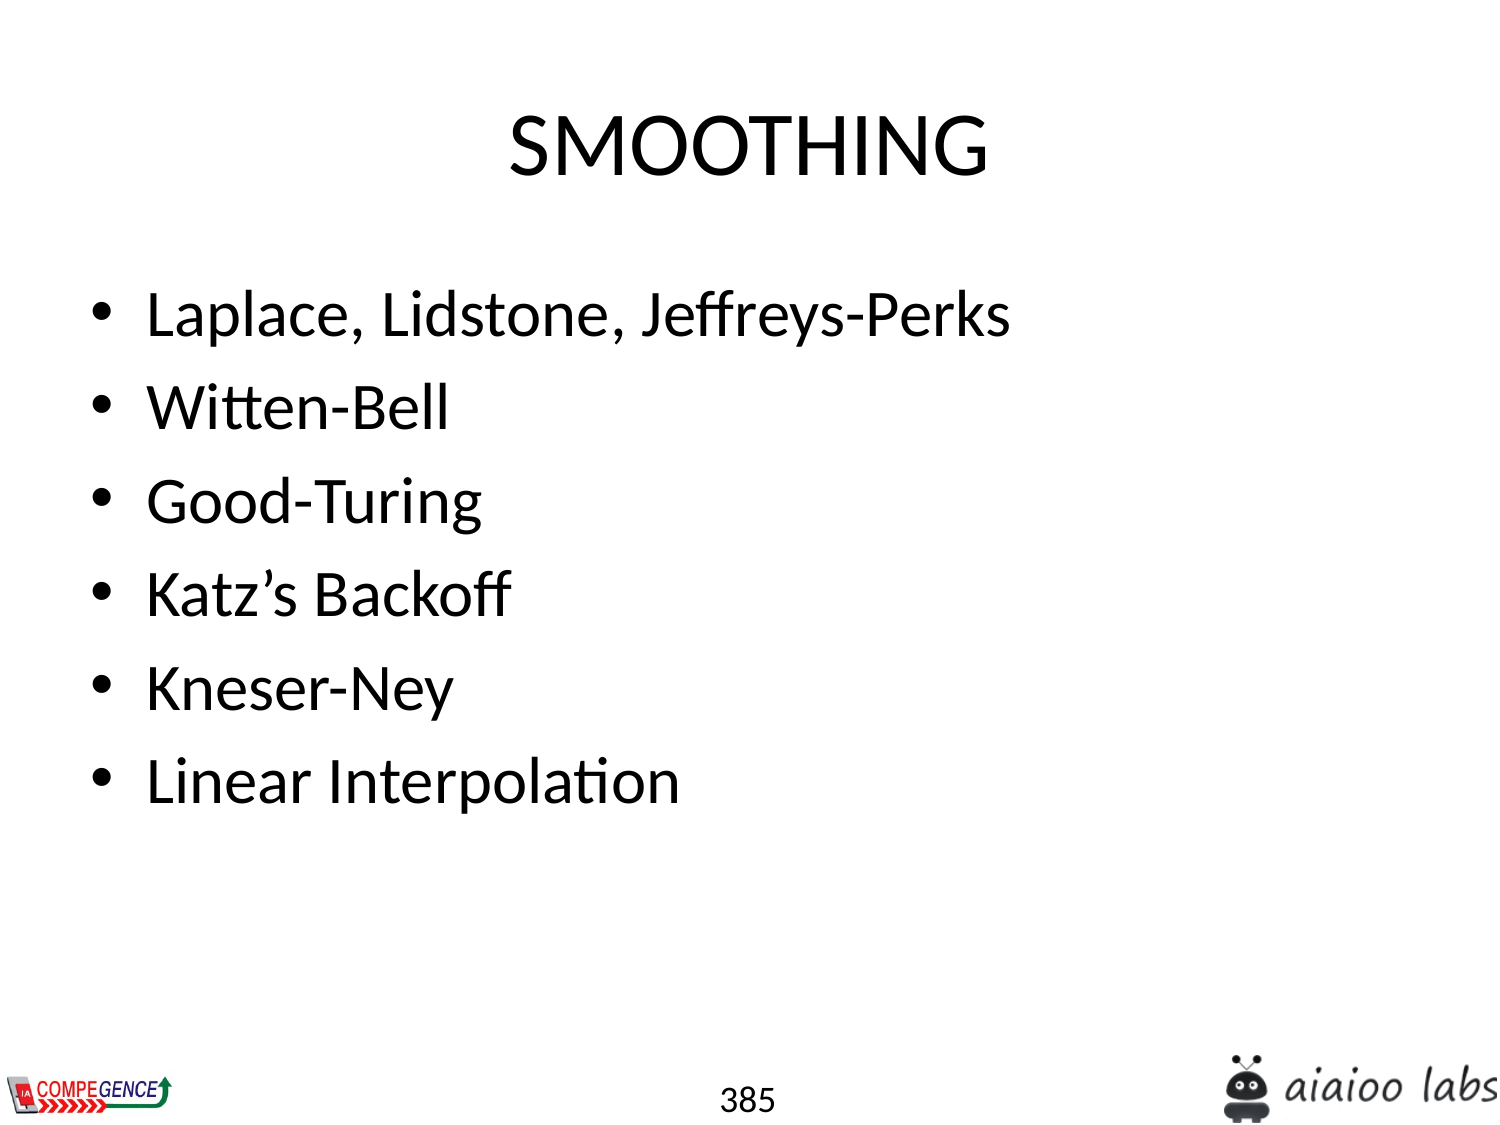

# SMOOTHING
Laplace, Lidstone, Jeffreys-Perks
Witten-Bell
Good-Turing
Katz’s Backoff
Kneser-Ney
Linear Interpolation